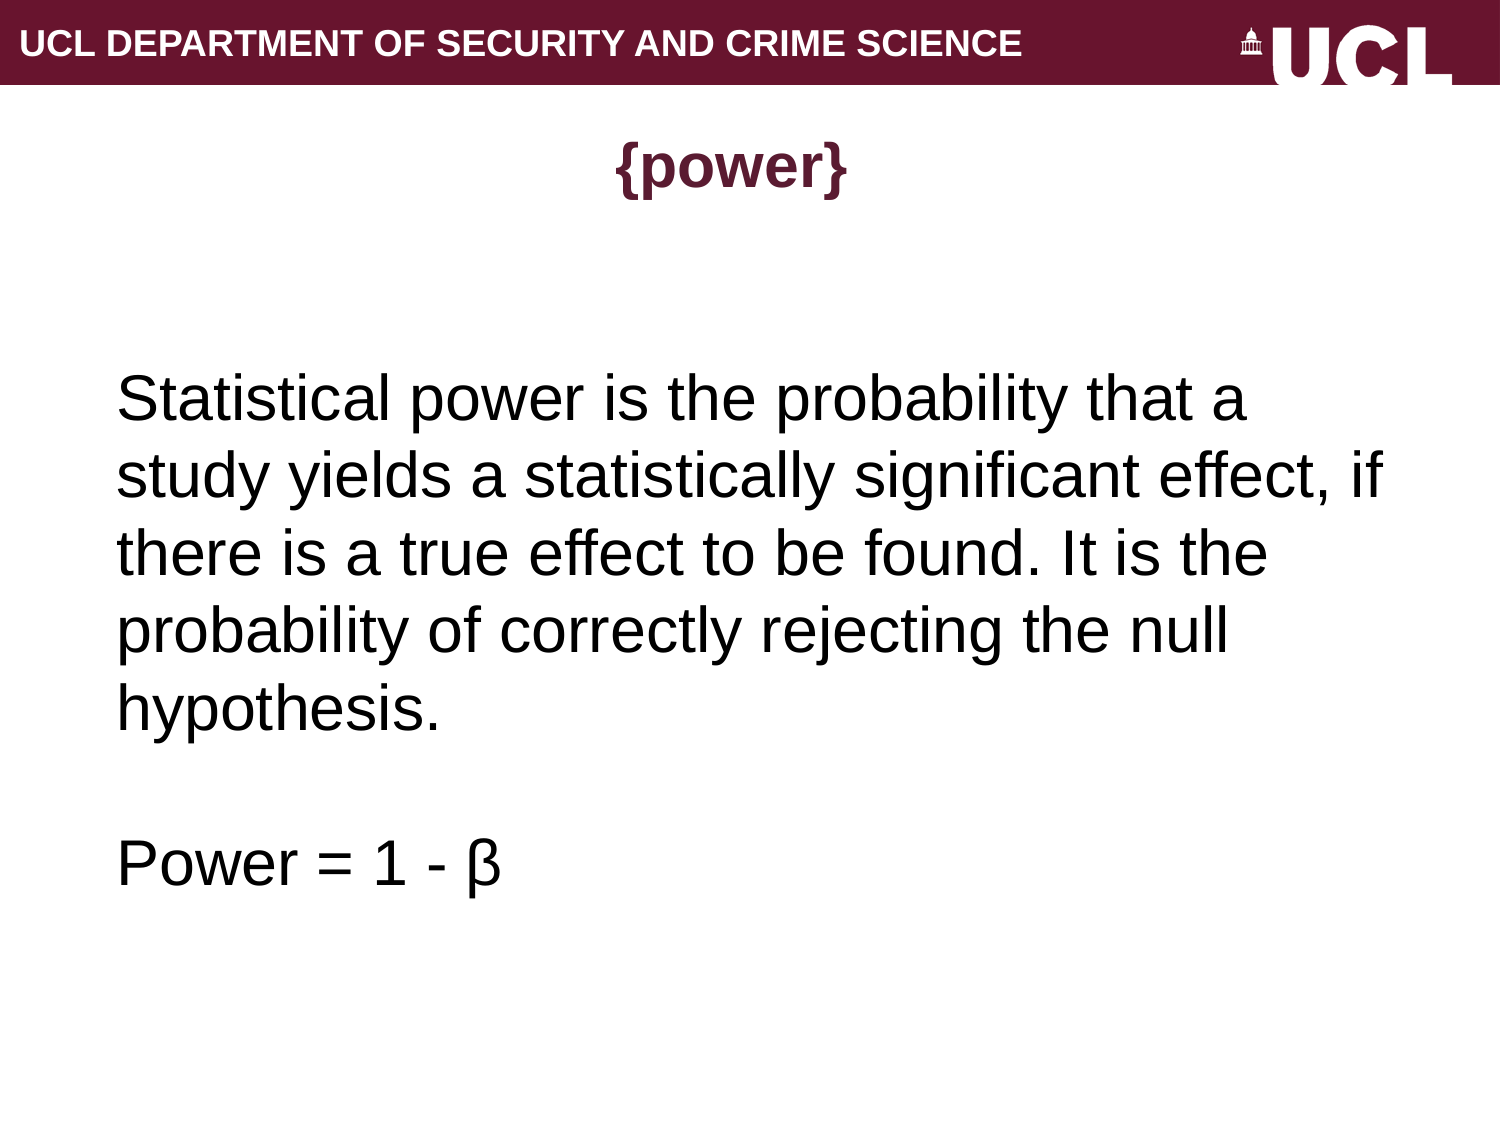

# {power}
Statistical power is the probability that a
study yields a statistically significant effect, if
there is a true effect to be found. It is the
probability of correctly rejecting the null
hypothesis.

Power = 1 - β